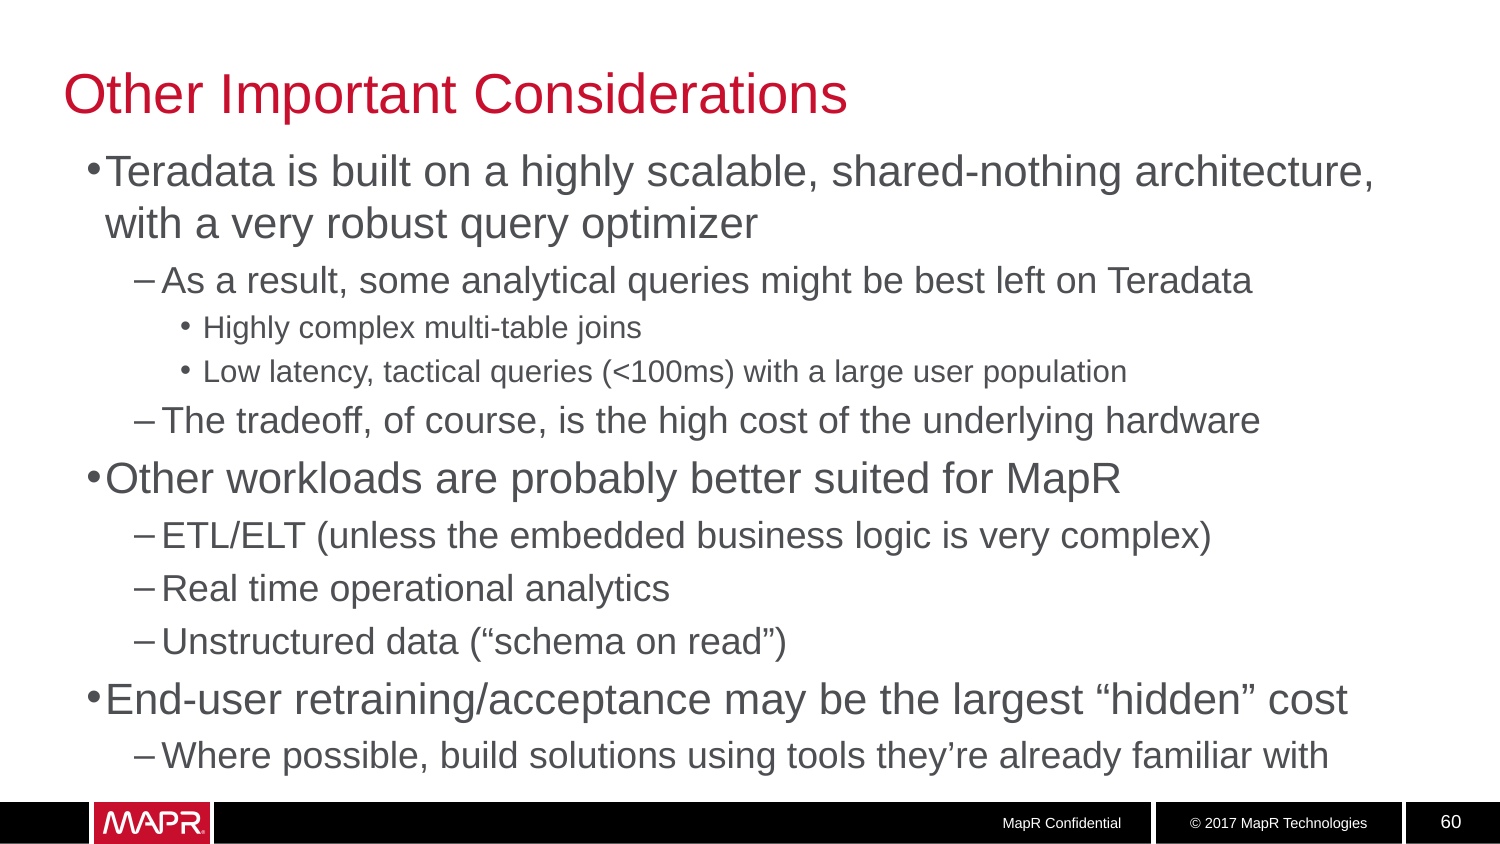

# Other Important Considerations
Teradata is built on a highly scalable, shared-nothing architecture, with a very robust query optimizer
As a result, some analytical queries might be best left on Teradata
Highly complex multi-table joins
Low latency, tactical queries (<100ms) with a large user population
The tradeoff, of course, is the high cost of the underlying hardware
Other workloads are probably better suited for MapR
ETL/ELT (unless the embedded business logic is very complex)
Real time operational analytics
Unstructured data (“schema on read”)
End-user retraining/acceptance may be the largest “hidden” cost
Where possible, build solutions using tools they’re already familiar with